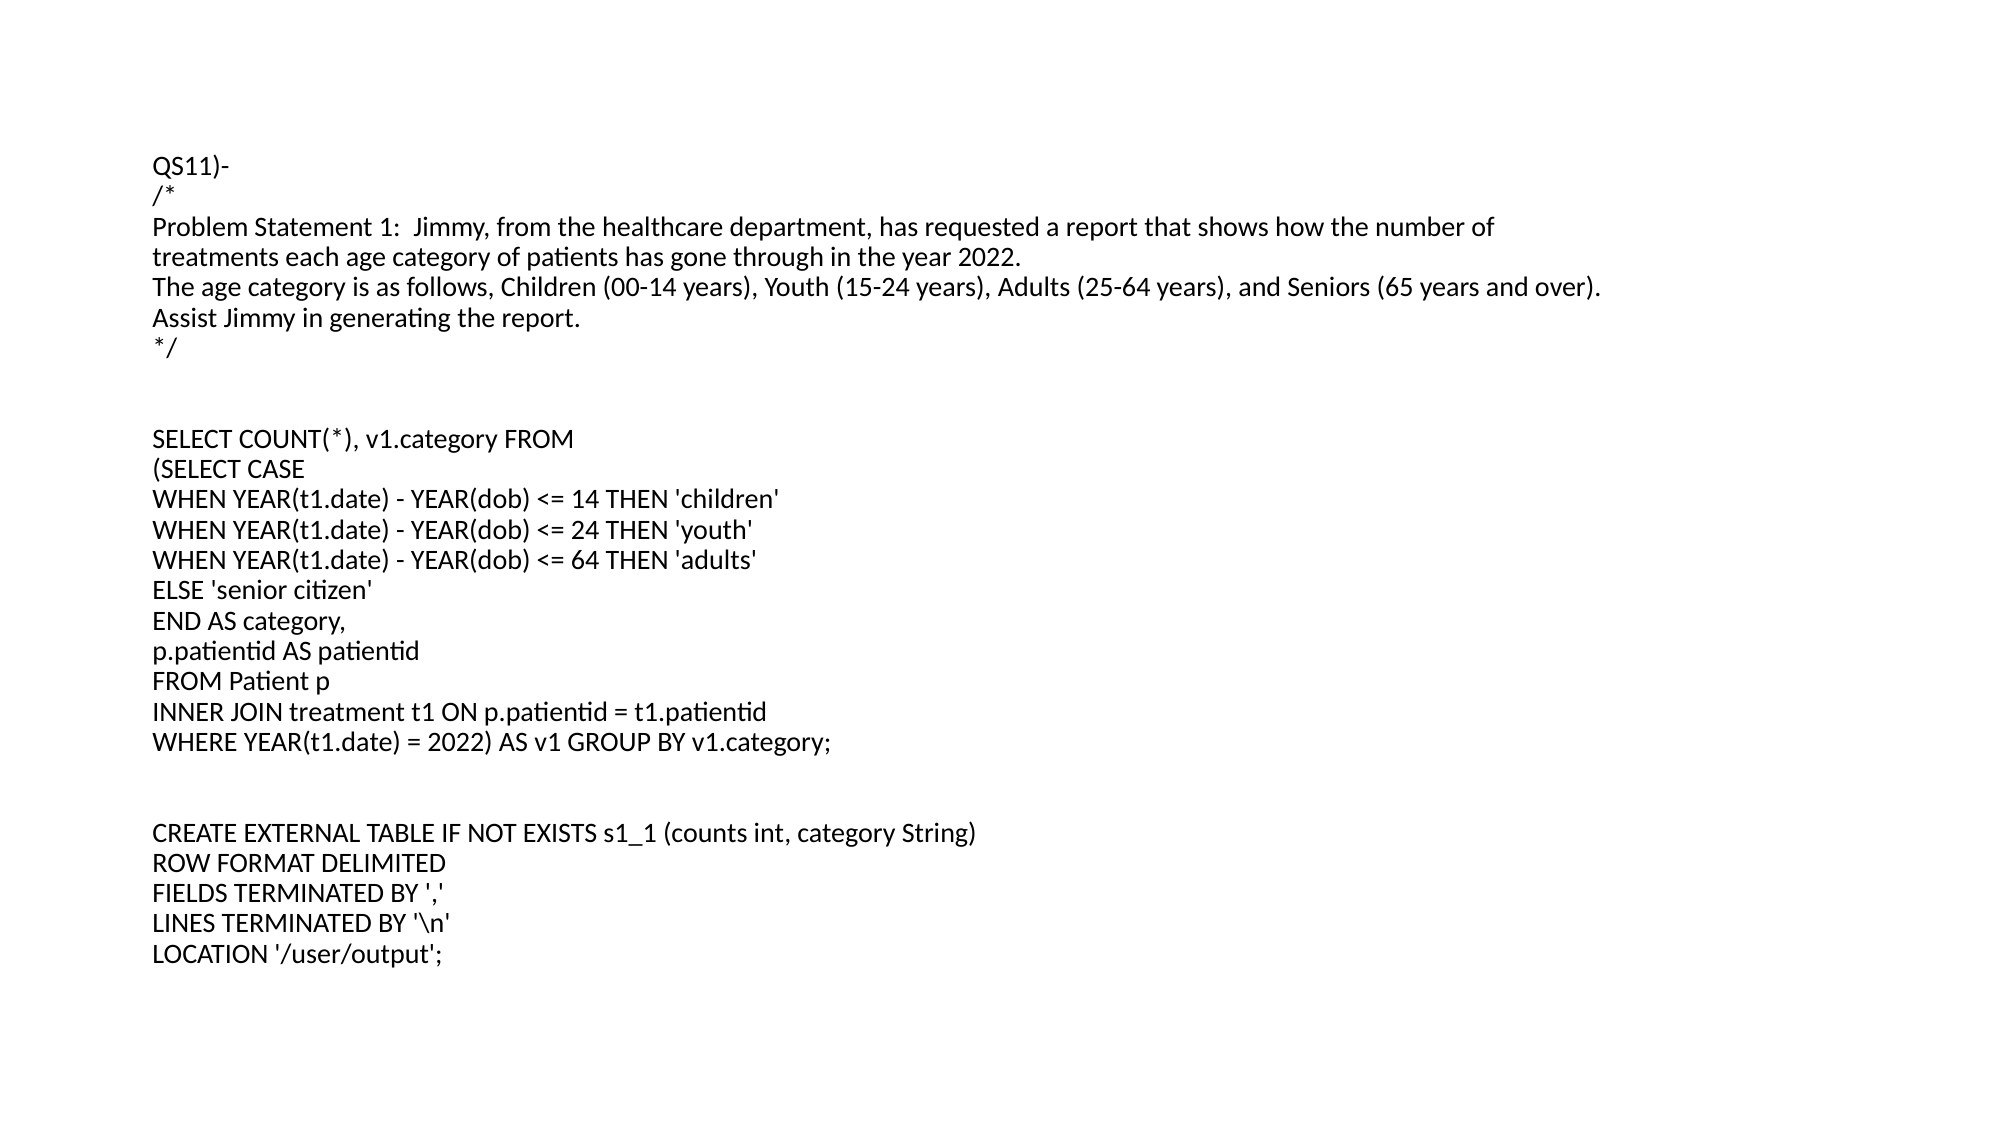

# QS11)- /* Problem Statement 1:  Jimmy, from the healthcare department, has requested a report that shows how the number of treatments each age category of patients has gone through in the year 2022. The age category is as follows, Children (00-14 years), Youth (15-24 years), Adults (25-64 years), and Seniors (65 years and over). Assist Jimmy in generating the report. */ SELECT COUNT(*), v1.category FROM (SELECT CASE WHEN YEAR(t1.date) - YEAR(dob) <= 14 THEN 'children' WHEN YEAR(t1.date) - YEAR(dob) <= 24 THEN 'youth' WHEN YEAR(t1.date) - YEAR(dob) <= 64 THEN 'adults' ELSE 'senior citizen' END AS category, p.patientid AS patientid FROM Patient p INNER JOIN treatment t1 ON p.patientid = t1.patientid WHERE YEAR(t1.date) = 2022) AS v1 GROUP BY v1.category; CREATE EXTERNAL TABLE IF NOT EXISTS s1_1 (counts int, category String) ROW FORMAT DELIMITED FIELDS TERMINATED BY ',' LINES TERMINATED BY '\n' LOCATION '/user/output';